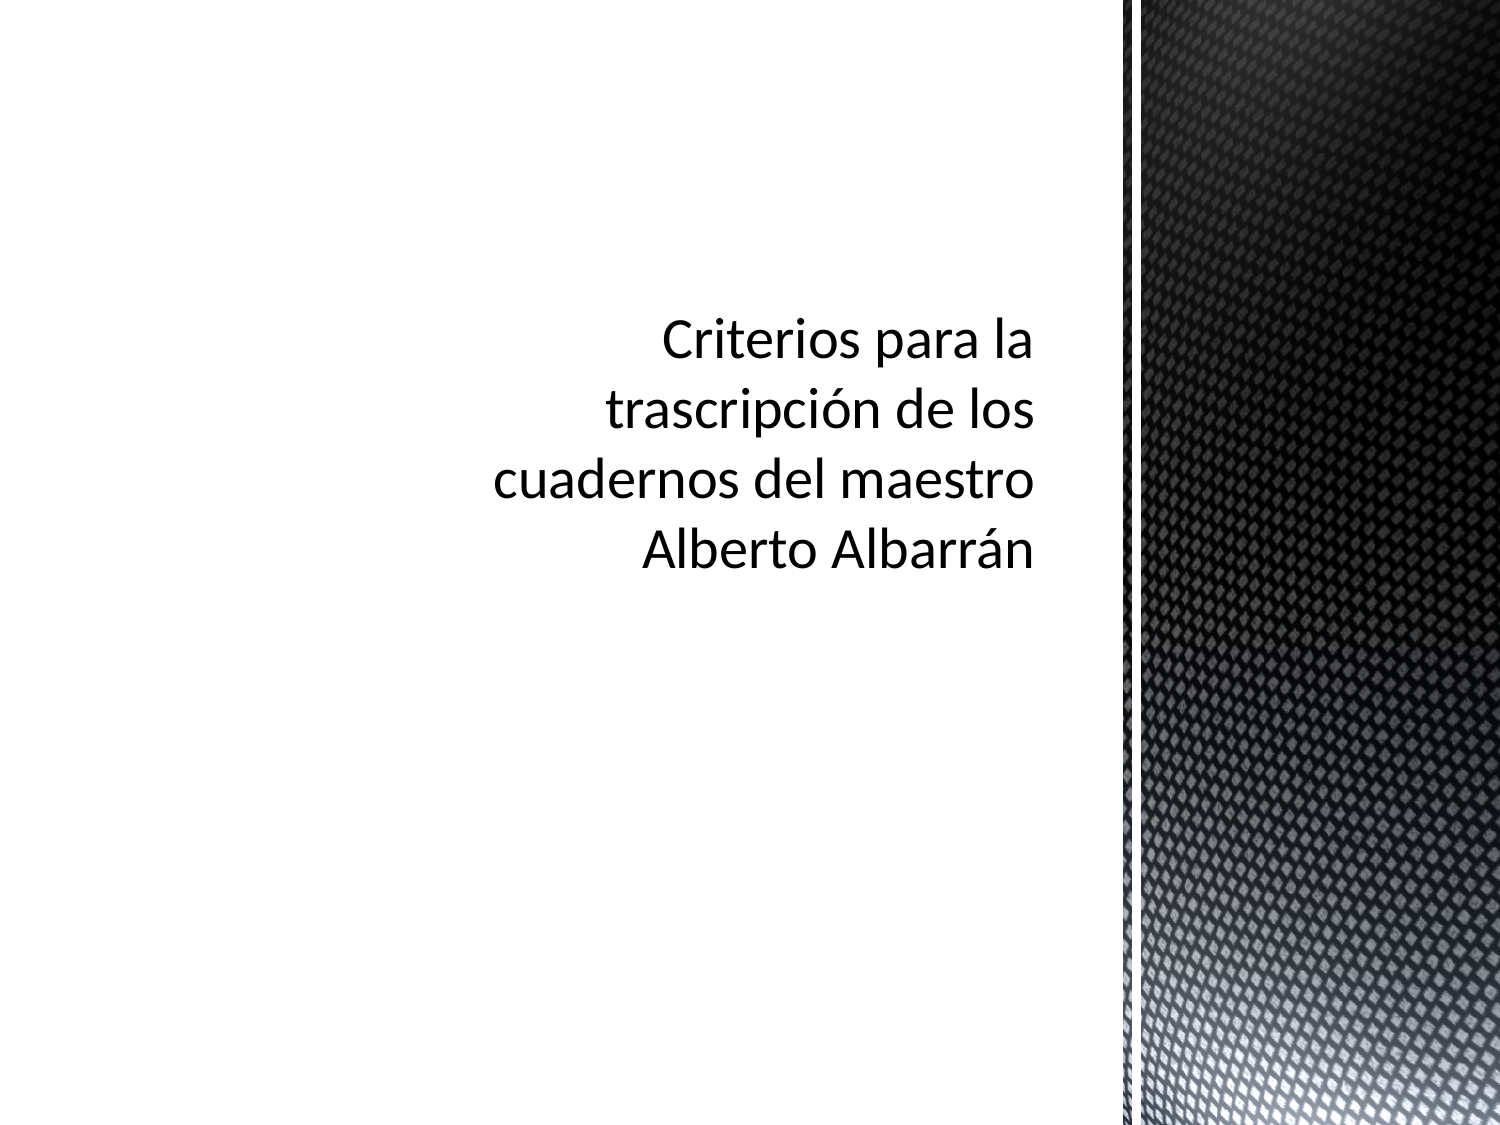

# Criterios para la trascripción de los cuadernos del maestro Alberto Albarrán